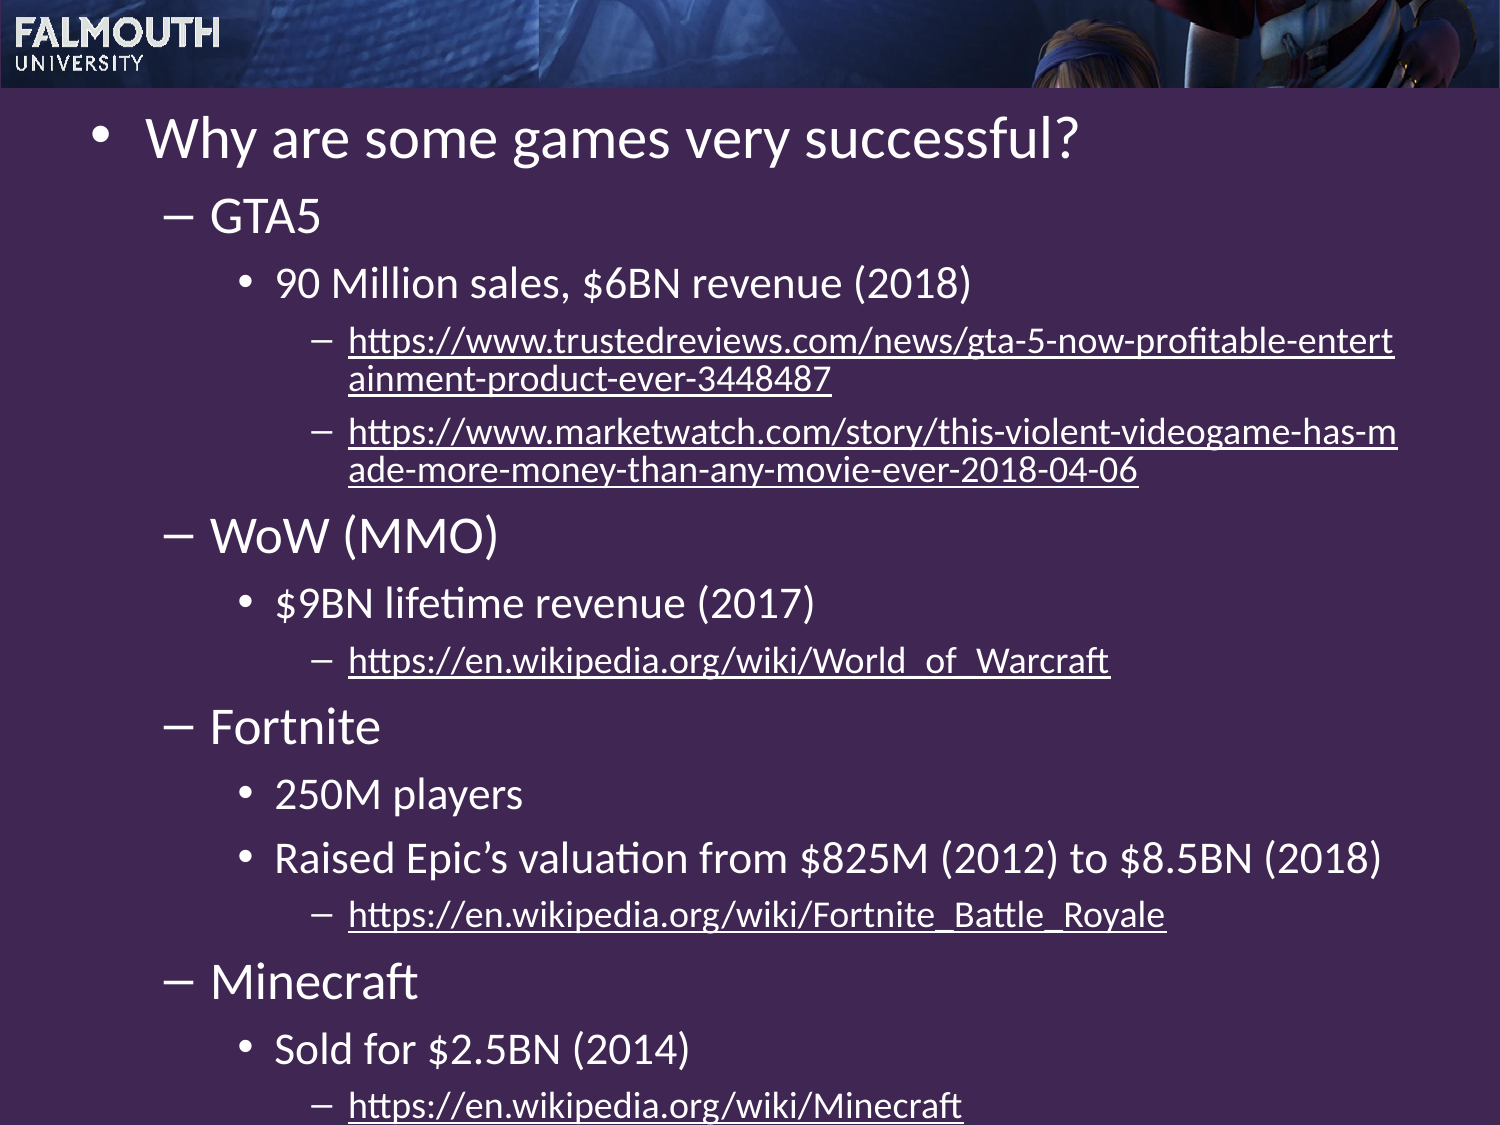

Why are some games very successful?
GTA5
90 Million sales, $6BN revenue (2018)
https://www.trustedreviews.com/news/gta-5-now-profitable-entertainment-product-ever-3448487
https://www.marketwatch.com/story/this-violent-videogame-has-made-more-money-than-any-movie-ever-2018-04-06
WoW (MMO)
$9BN lifetime revenue (2017)
https://en.wikipedia.org/wiki/World_of_Warcraft
Fortnite
250M players
Raised Epic’s valuation from $825M (2012) to $8.5BN (2018)
https://en.wikipedia.org/wiki/Fortnite_Battle_Royale
Minecraft
Sold for $2.5BN (2014)
https://en.wikipedia.org/wiki/Minecraft